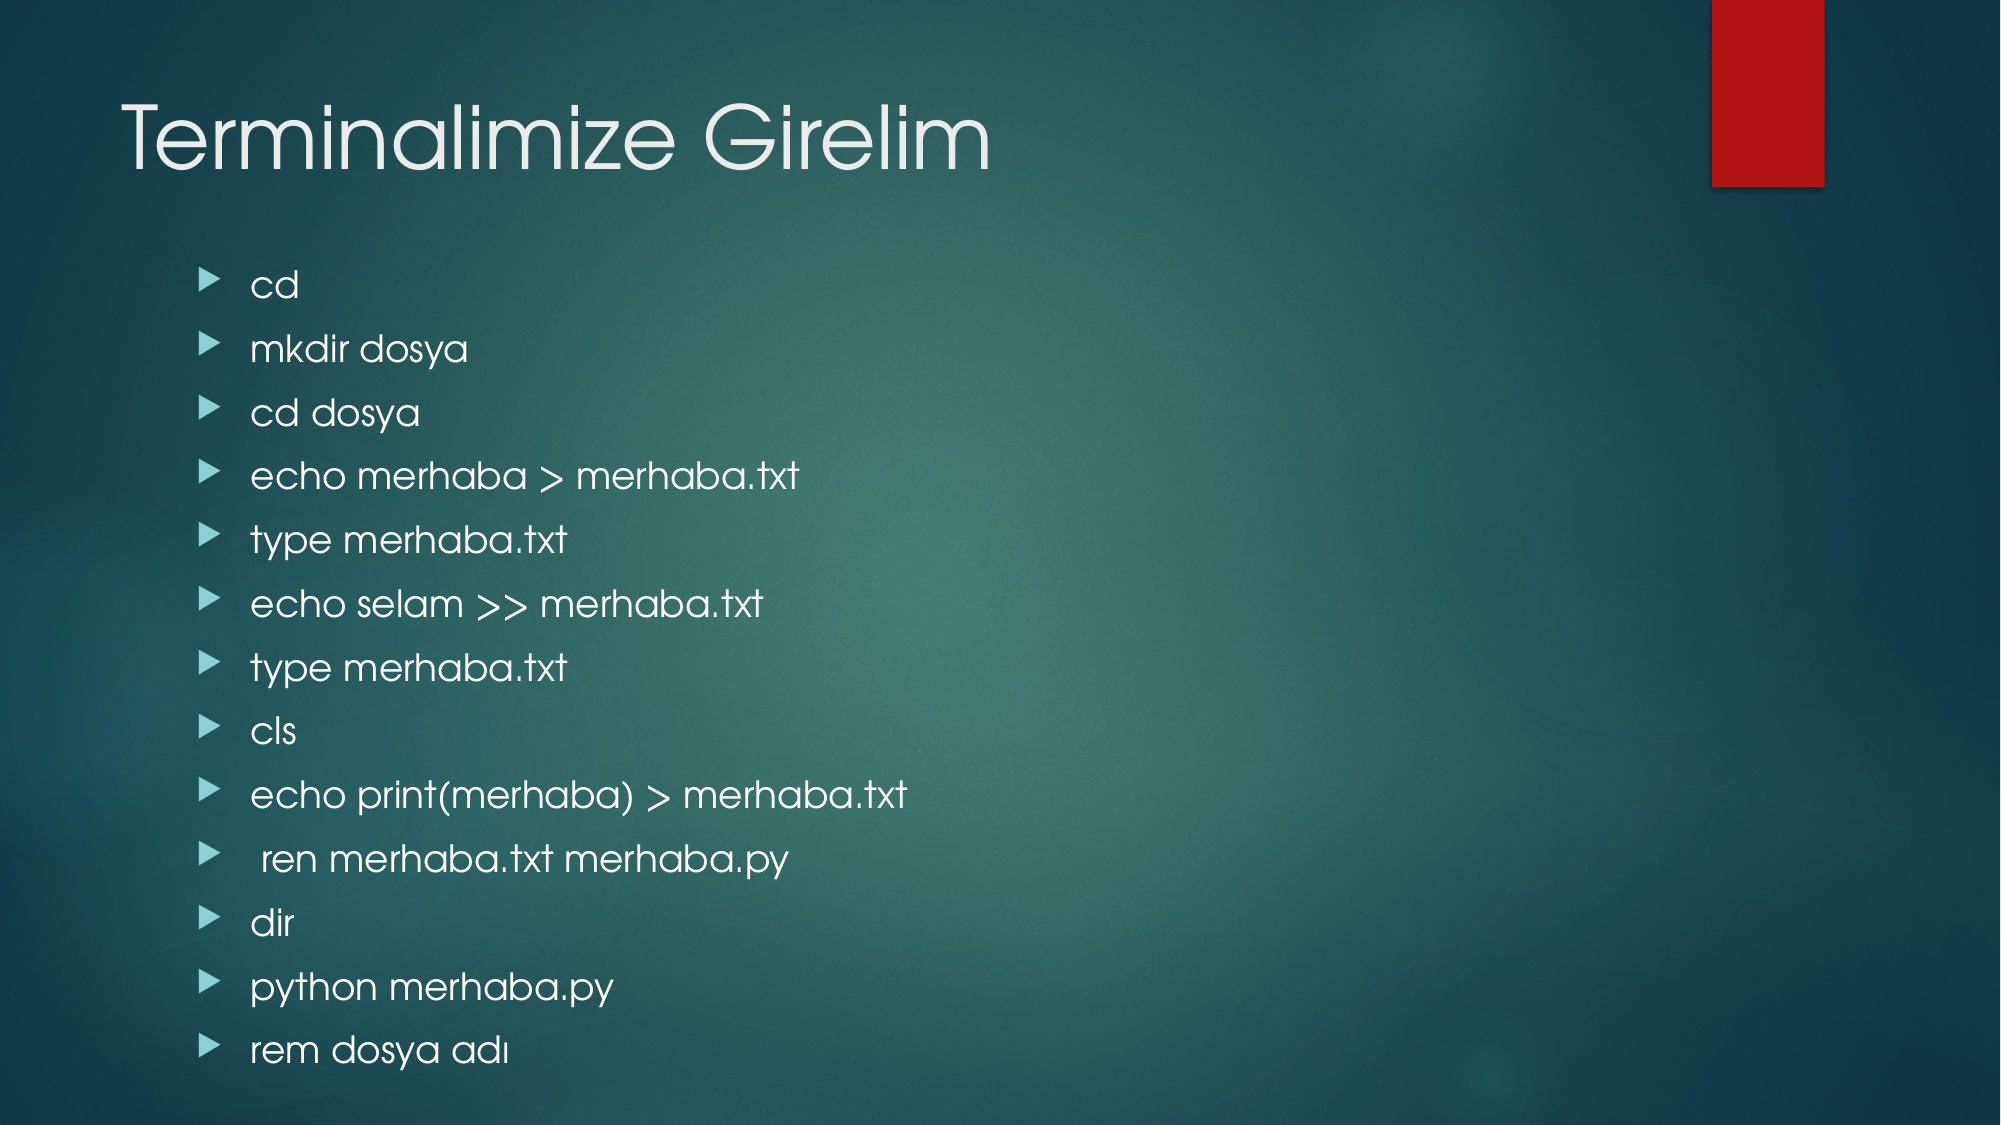

# Terminalimize Girelim
cd
mkdir dosya
cd dosya
echo merhaba > merhaba.txt
type merhaba.txt
echo selam >> merhaba.txt
type merhaba.txt
cls
echo print(merhaba) > merhaba.txt
 ren merhaba.txt merhaba.py
dir
python merhaba.py
rem dosya adı